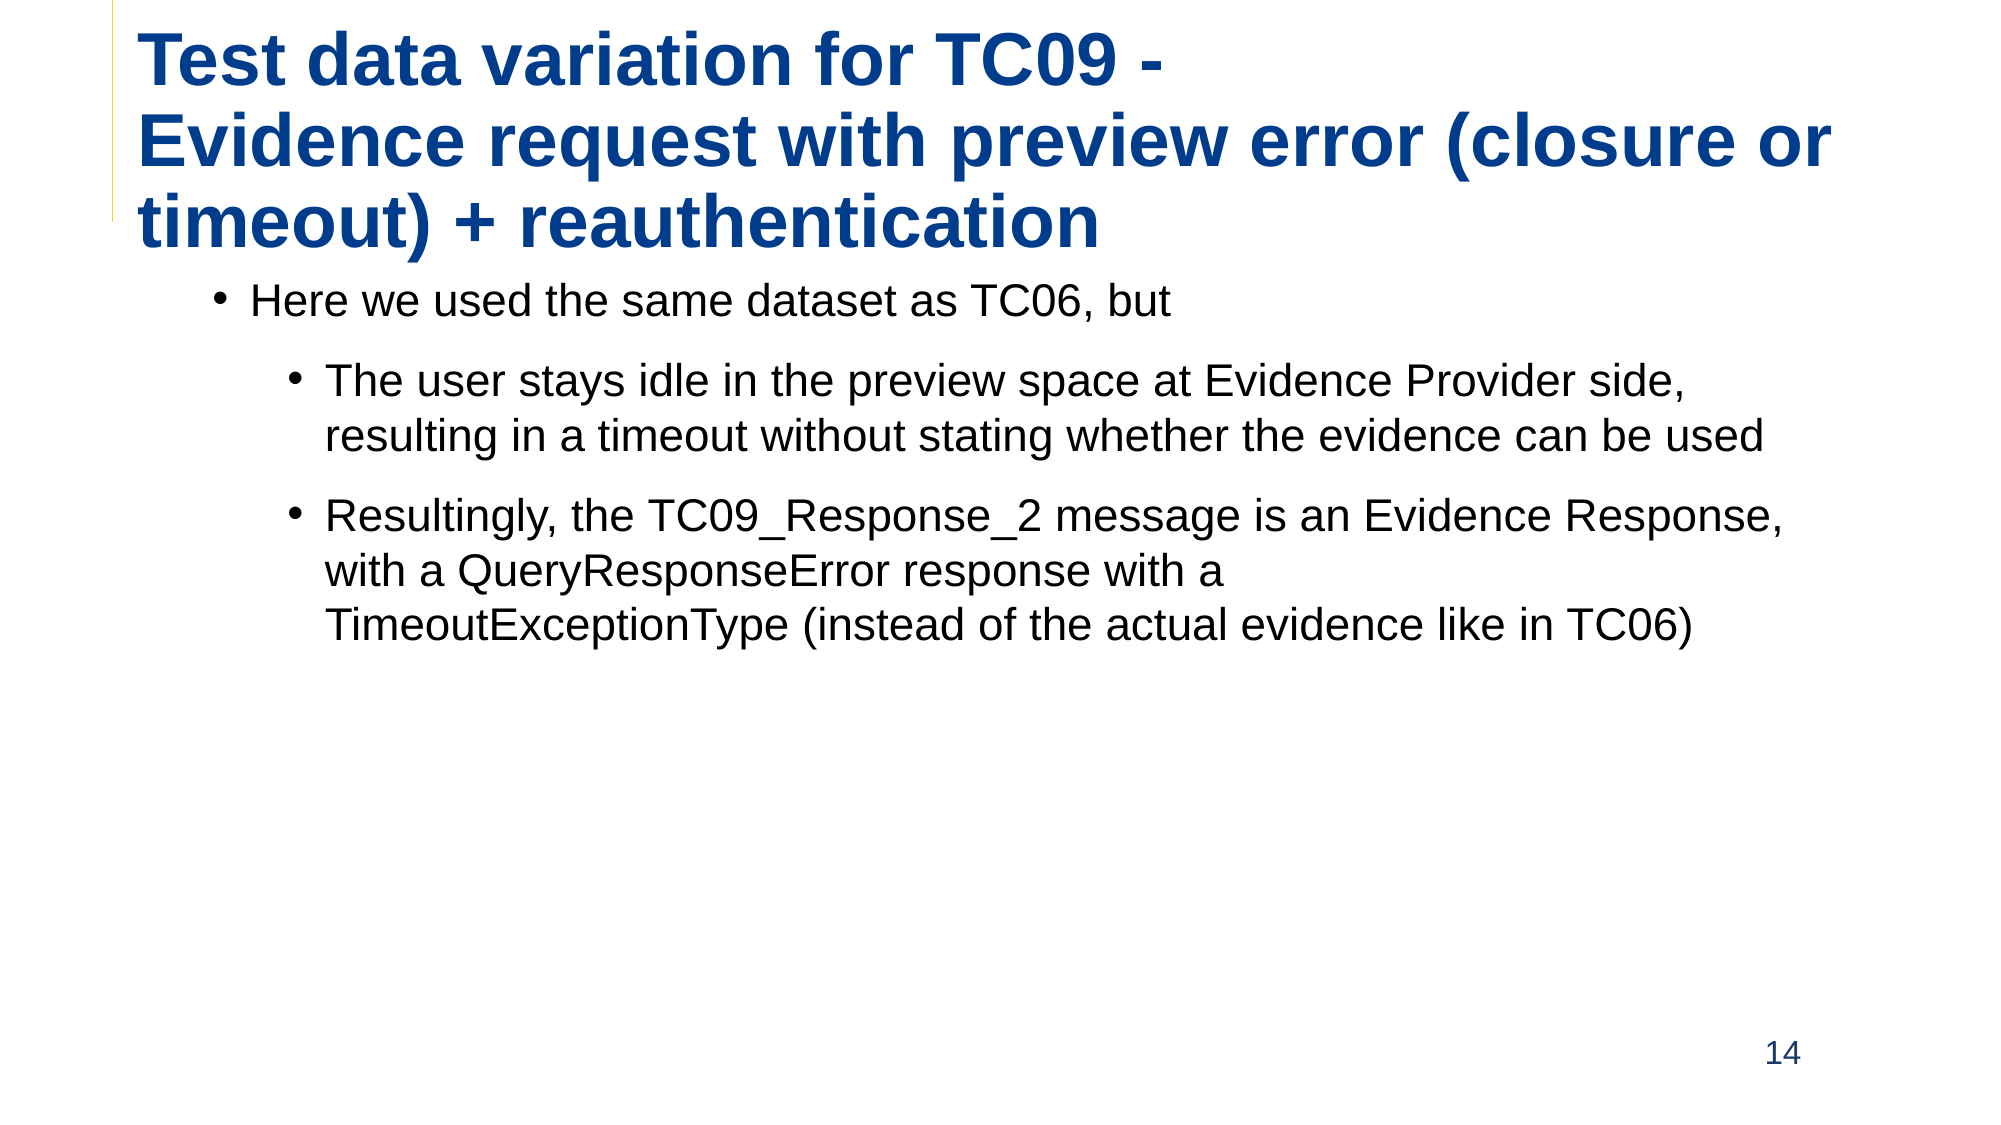

# Test data variation for TC09 - Evidence request with preview error (closure or timeout) + reauthentication
Here we used the same dataset as TC06, but
The user stays idle in the preview space at Evidence Provider side, resulting in a timeout without stating whether the evidence can be used
Resultingly, the TC09_Response_2 message is an Evidence Response, with a QueryResponseError response with a TimeoutExceptionType (instead of the actual evidence like in TC06)

14